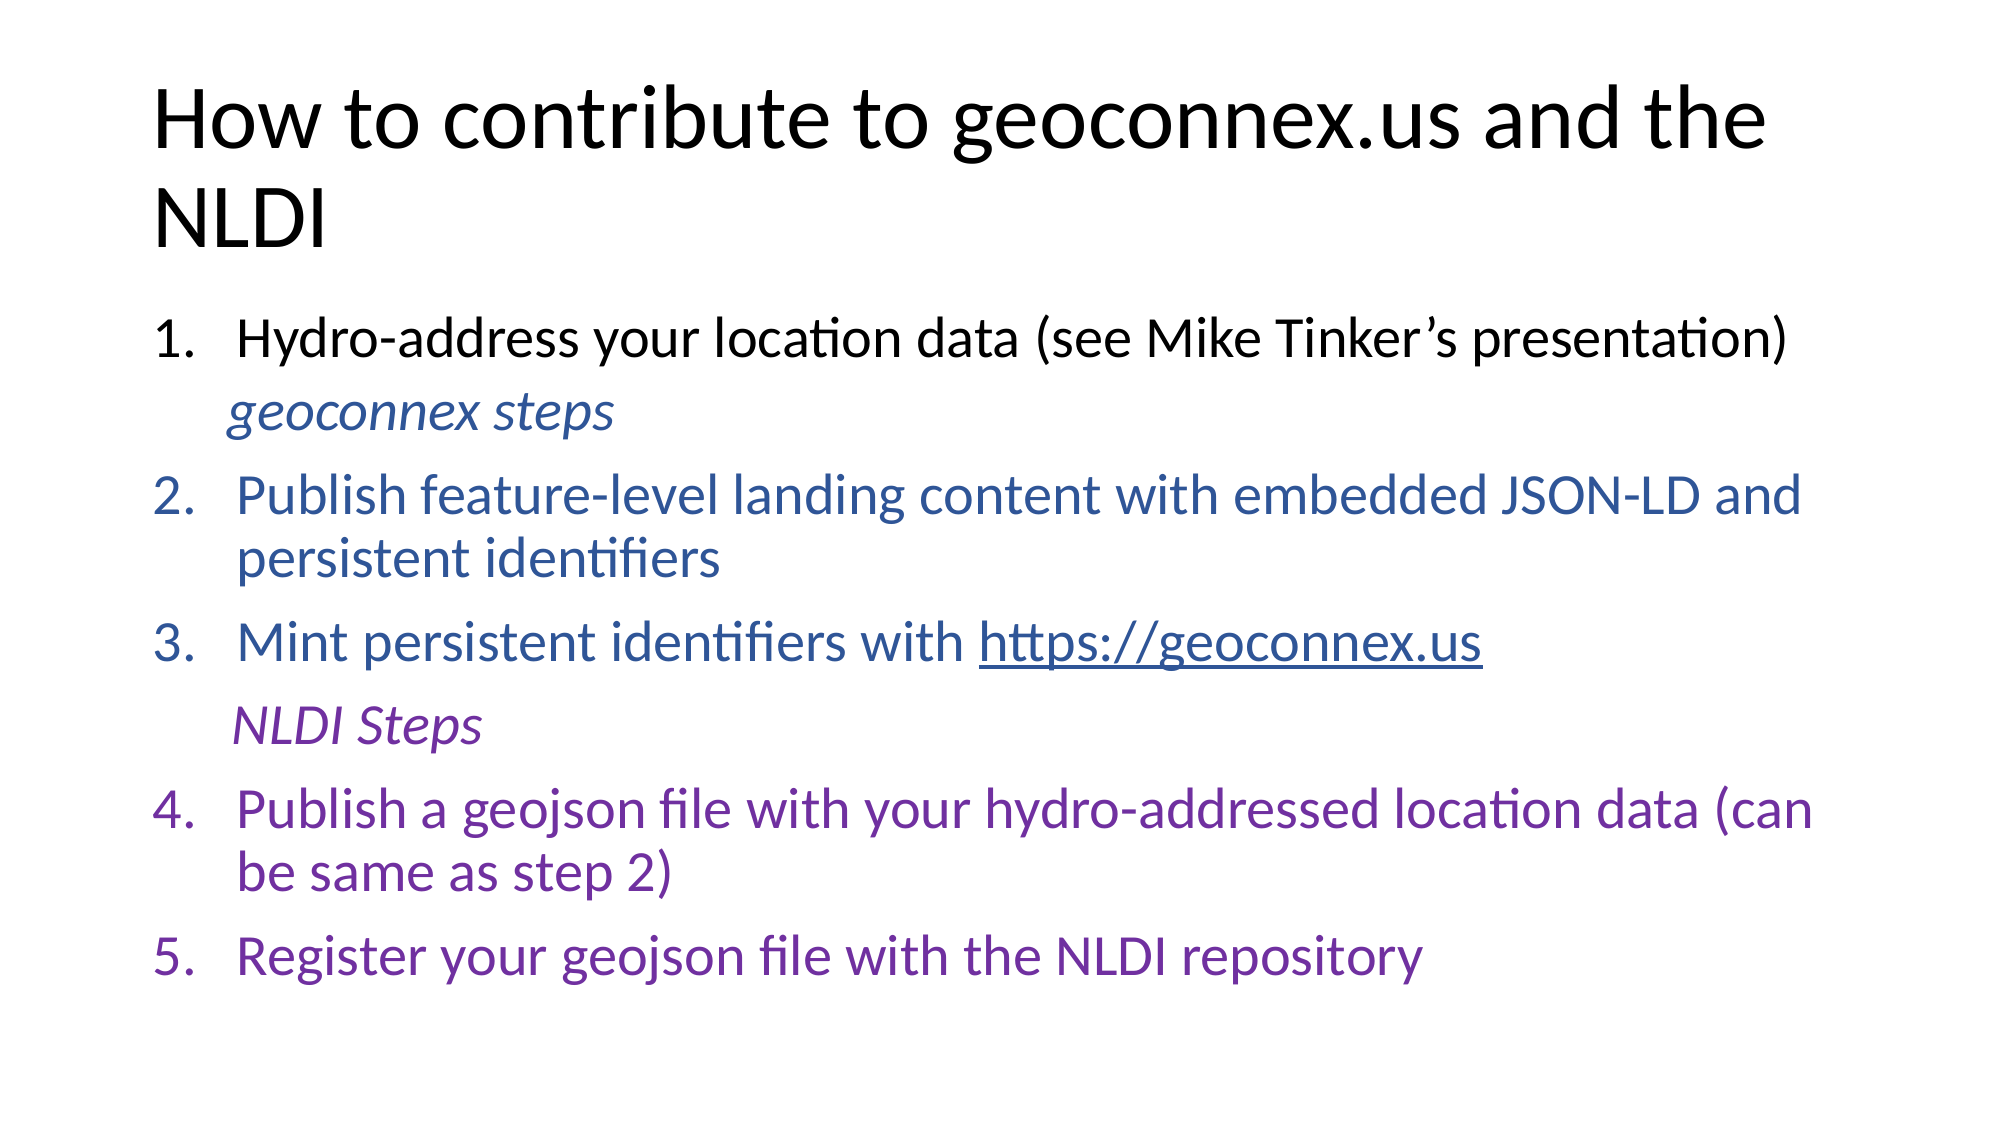

# How to contribute to geoconnex.us and the NLDI
Hydro-address your location data (see Mike Tinker’s presentation)
geoconnex steps
Publish feature-level landing content with embedded JSON-LD and persistent identifiers
Mint persistent identifiers with https://geoconnex.us
      NLDI Steps
Publish a geojson file with your hydro-addressed location data (can be same as step 2)
Register your geojson file with the NLDI repository